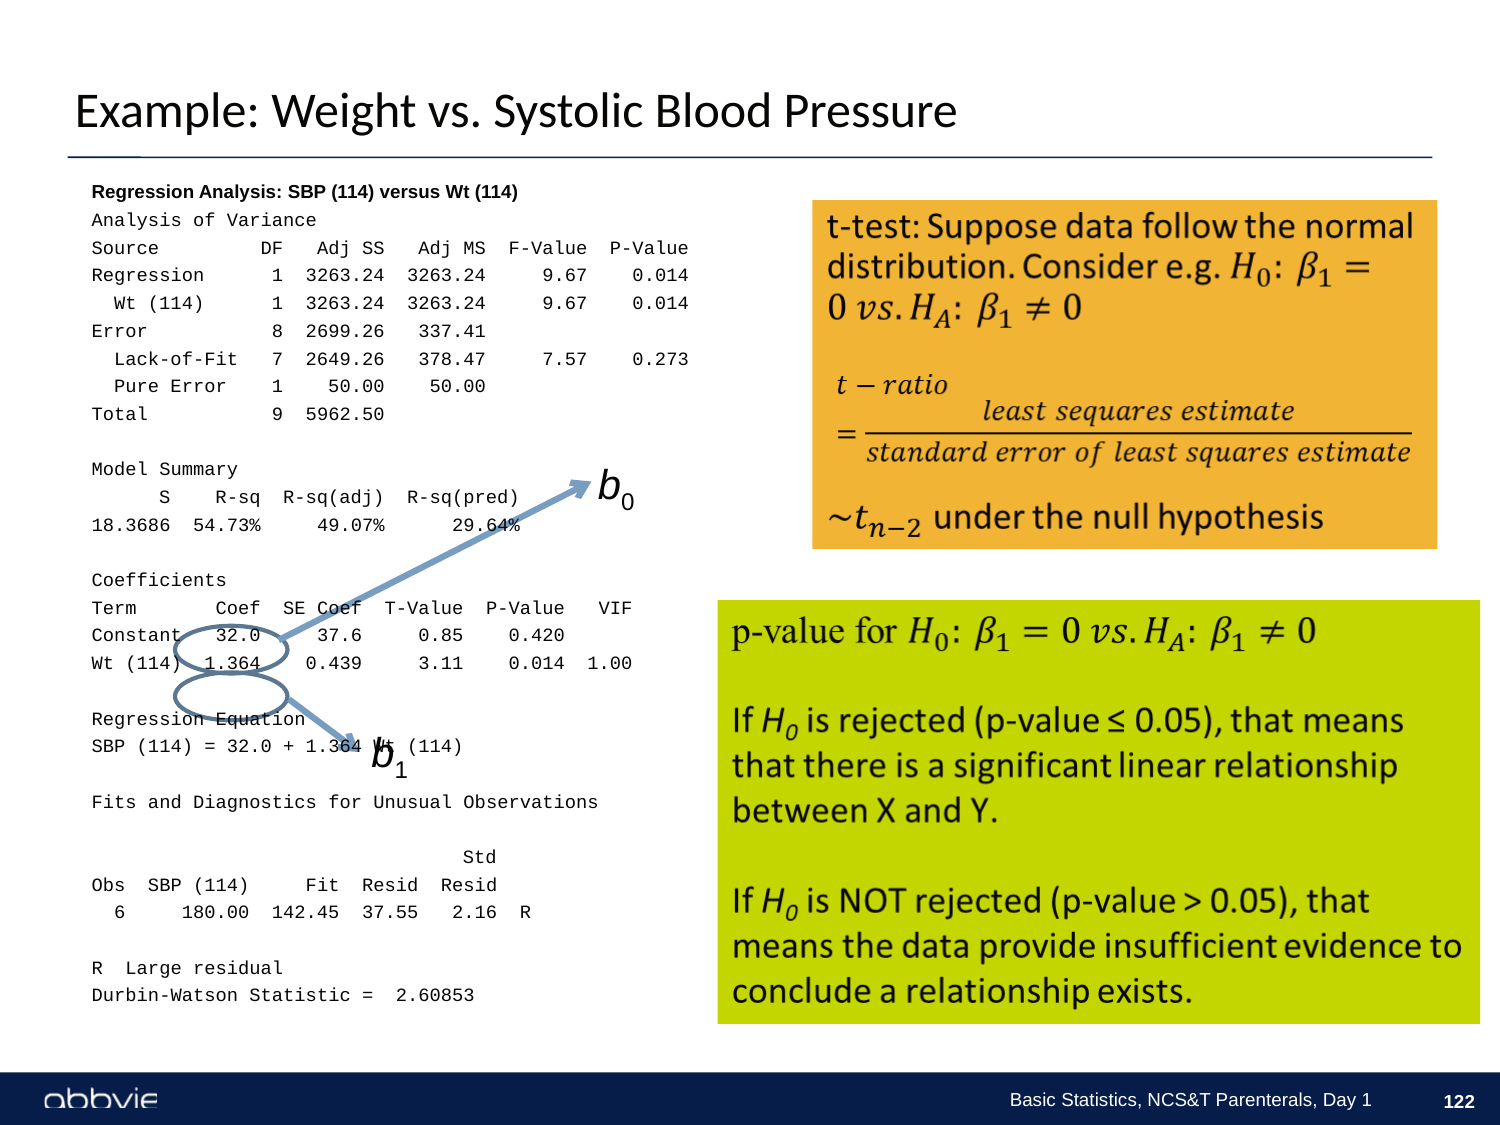

Example: Weight vs. Systolic Blood Pressure
Regression Analysis: SBP (114) versus Wt (114)
Analysis of Variance
Source         DF   Adj SS   Adj MS  F-Value  P-Value
Regression      1  3263.24  3263.24     9.67    0.014
  Wt (114)      1  3263.24  3263.24     9.67    0.014
Error           8  2699.26   337.41
  Lack-of-Fit   7  2649.26   378.47     7.57    0.273
  Pure Error    1    50.00    50.00
Total           9  5962.50

Model Summary
      S    R-sq  R-sq(adj)  R-sq(pred)
18.3686  54.73%     49.07%      29.64%

Coefficients
Term       Coef  SE Coef  T-Value  P-Value   VIF
Constant   32.0     37.6     0.85    0.420
Wt (114)  1.364    0.439     3.11    0.014  1.00

Regression Equation
SBP (114) = 32.0 + 1.364 Wt (114)

Fits and Diagnostics for Unusual Observations

                                 Std
Obs  SBP (114)     Fit  Resid  Resid
  6     180.00  142.45  37.55   2.16  R

R  Large residual
Durbin-Watson Statistic =  2.60853

b0

b1
Basic Statistics, NCS&T Parenterals, Day 1
122